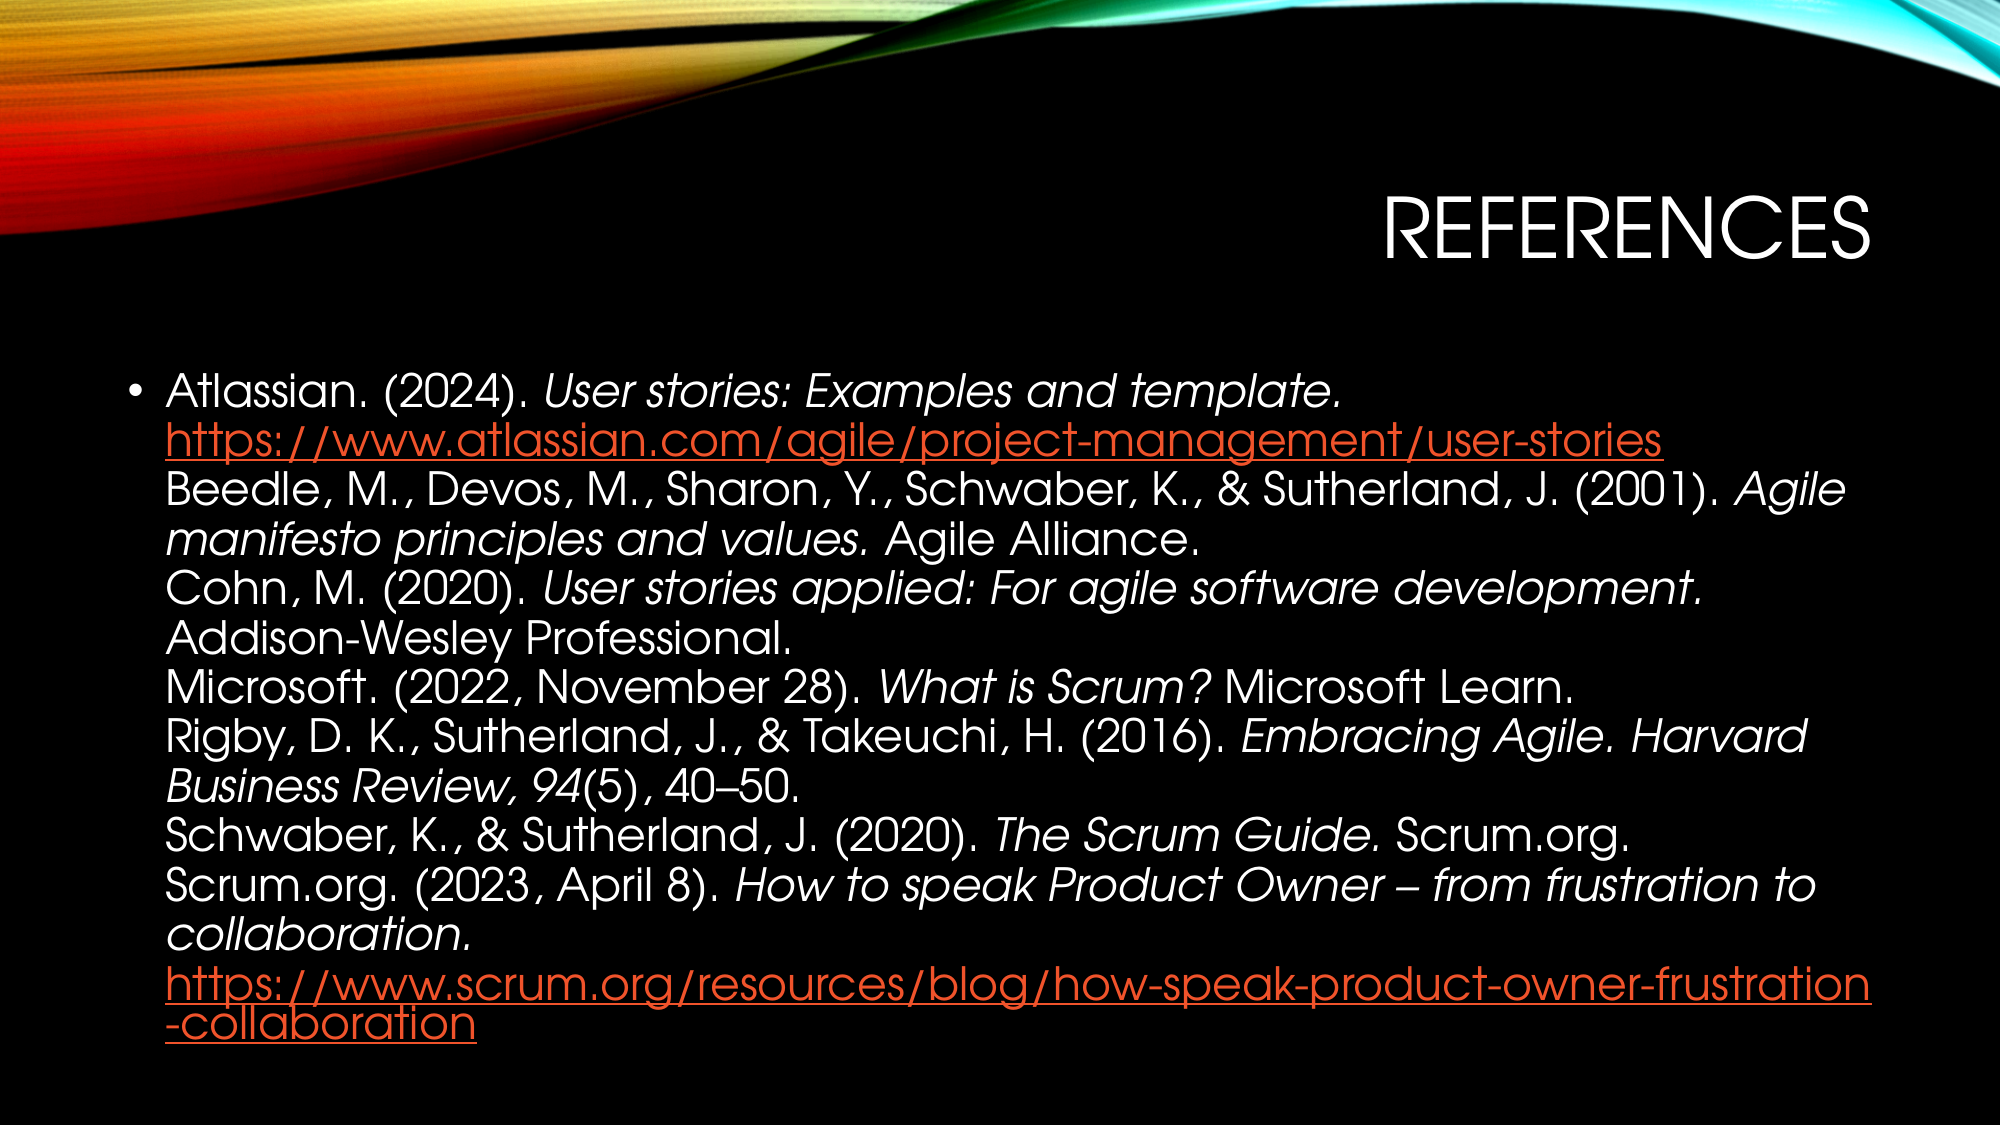

# References
Atlassian. (2024). User stories: Examples and template. https://www.atlassian.com/agile/project-management/user-stories
Beedle, M., Devos, M., Sharon, Y., Schwaber, K., & Sutherland, J. (2001). Agile manifesto principles and values. Agile Alliance.
Cohn, M. (2020). User stories applied: For agile software development. Addison-Wesley Professional.
Microsoft. (2022, November 28). What is Scrum? Microsoft Learn.
Rigby, D. K., Sutherland, J., & Takeuchi, H. (2016). Embracing Agile. Harvard Business Review, 94(5), 40–50.
Schwaber, K., & Sutherland, J. (2020). The Scrum Guide. Scrum.org.
Scrum.org. (2023, April 8). How to speak Product Owner – from frustration to collaboration. https://www.scrum.org/resources/blog/how-speak-product-owner-frustration-collaboration